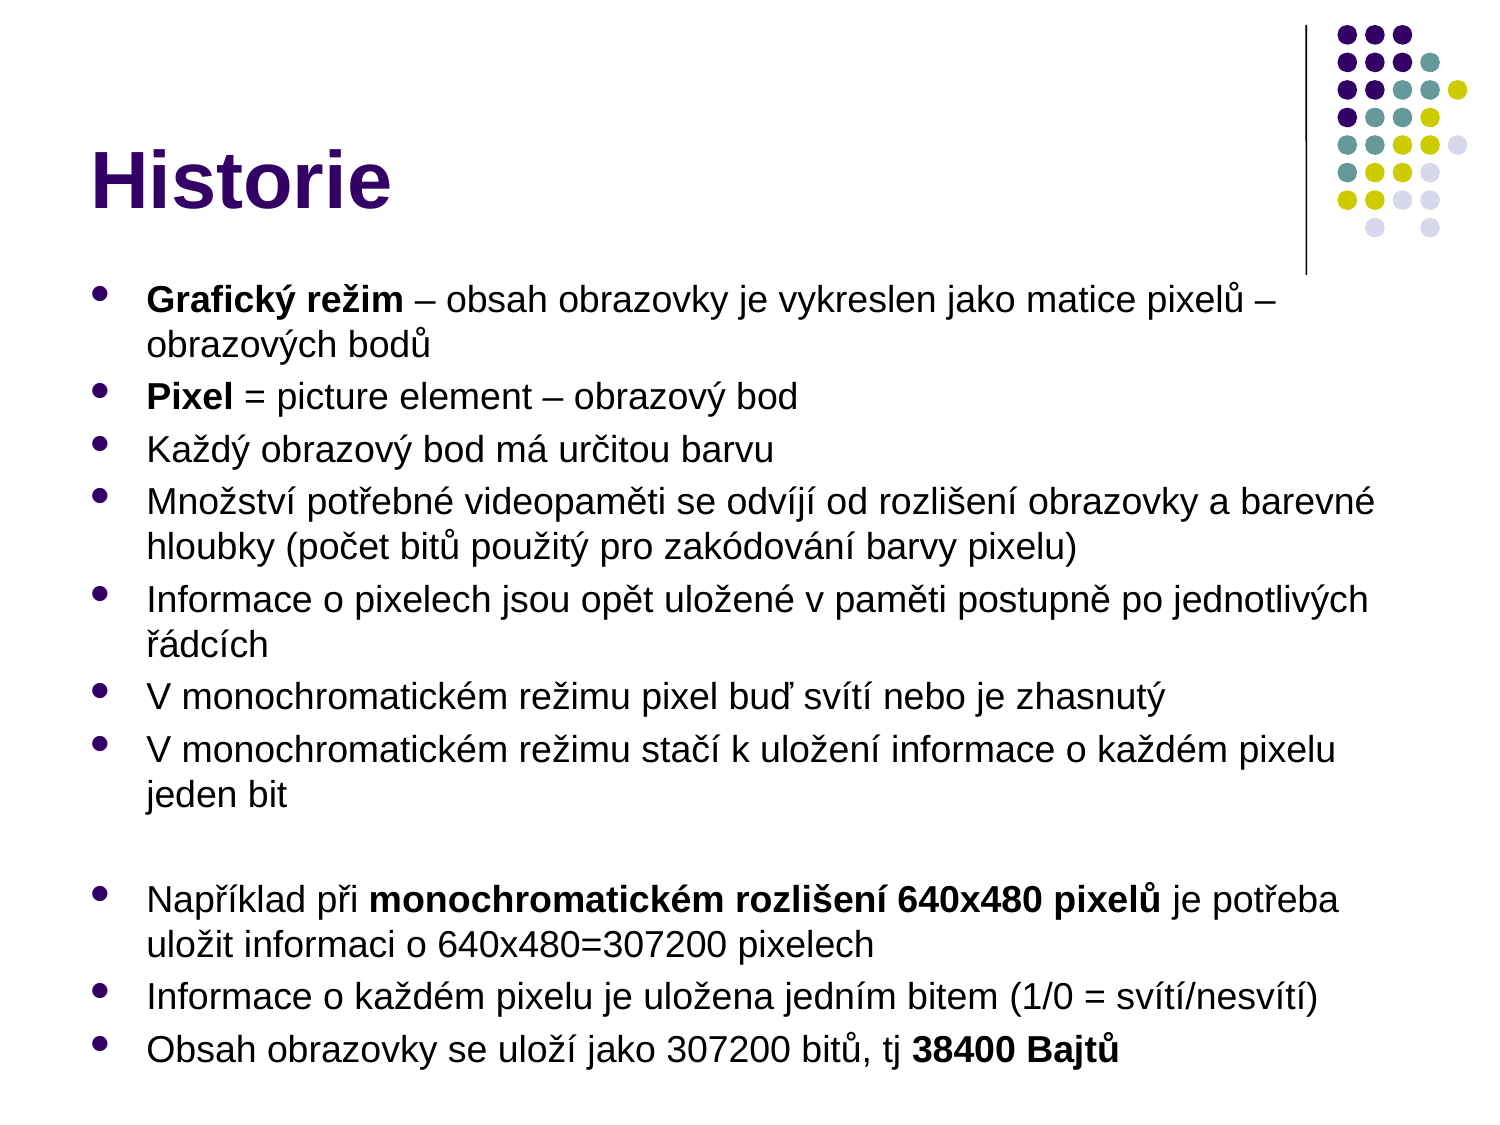

# Historie
Grafický režim – obsah obrazovky je vykreslen jako matice pixelů – obrazových bodů
Pixel = picture element – obrazový bod
Každý obrazový bod má určitou barvu
Množství potřebné videopaměti se odvíjí od rozlišení obrazovky a barevné hloubky (počet bitů použitý pro zakódování barvy pixelu)
Informace o pixelech jsou opět uložené v paměti postupně po jednotlivých řádcích
V monochromatickém režimu pixel buď svítí nebo je zhasnutý
V monochromatickém režimu stačí k uložení informace o každém pixelu jeden bit

Například při monochromatickém rozlišení 640x480 pixelů je potřeba uložit informaci o 640x480=307200 pixelech
Informace o každém pixelu je uložena jedním bitem (1/0 = svítí/nesvítí)
Obsah obrazovky se uloží jako 307200 bitů, tj 38400 Bajtů